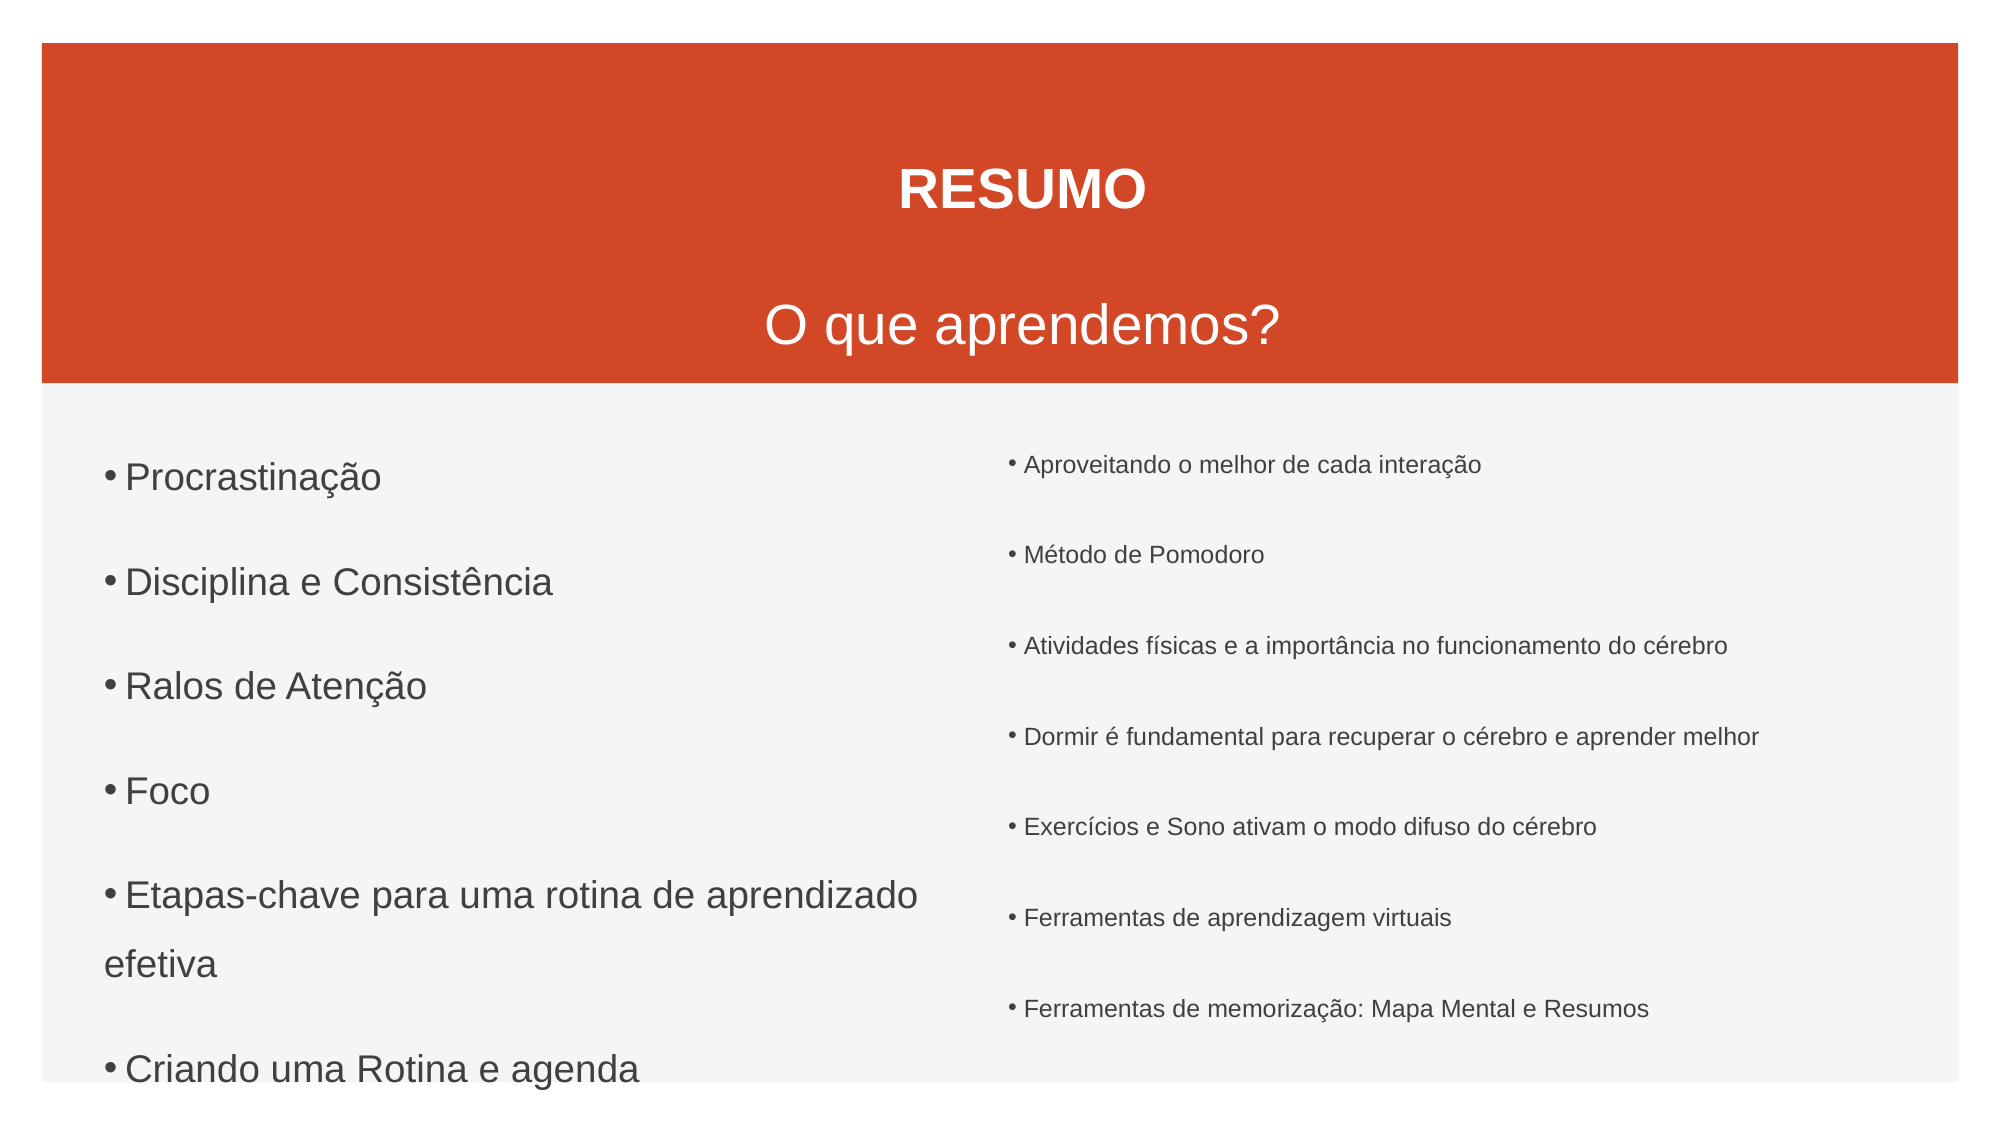

# RESUMO O que aprendemos?
 Procrastinação
 Disciplina e Consistência
 Ralos de Atenção
 Foco
 Etapas-chave para uma rotina de aprendizado efetiva
 Criando uma Rotina e agenda
 Definindo o melhor espaço

 Aproveitando o melhor de cada interação
 Método de Pomodoro
 Atividades físicas e a importância no funcionamento do cérebro
 Dormir é fundamental para recuperar o cérebro e aprender melhor
 Exercícios e Sono ativam o modo difuso do cérebro
 Ferramentas de aprendizagem virtuais
 Ferramentas de memorização: Mapa Mental e Resumos